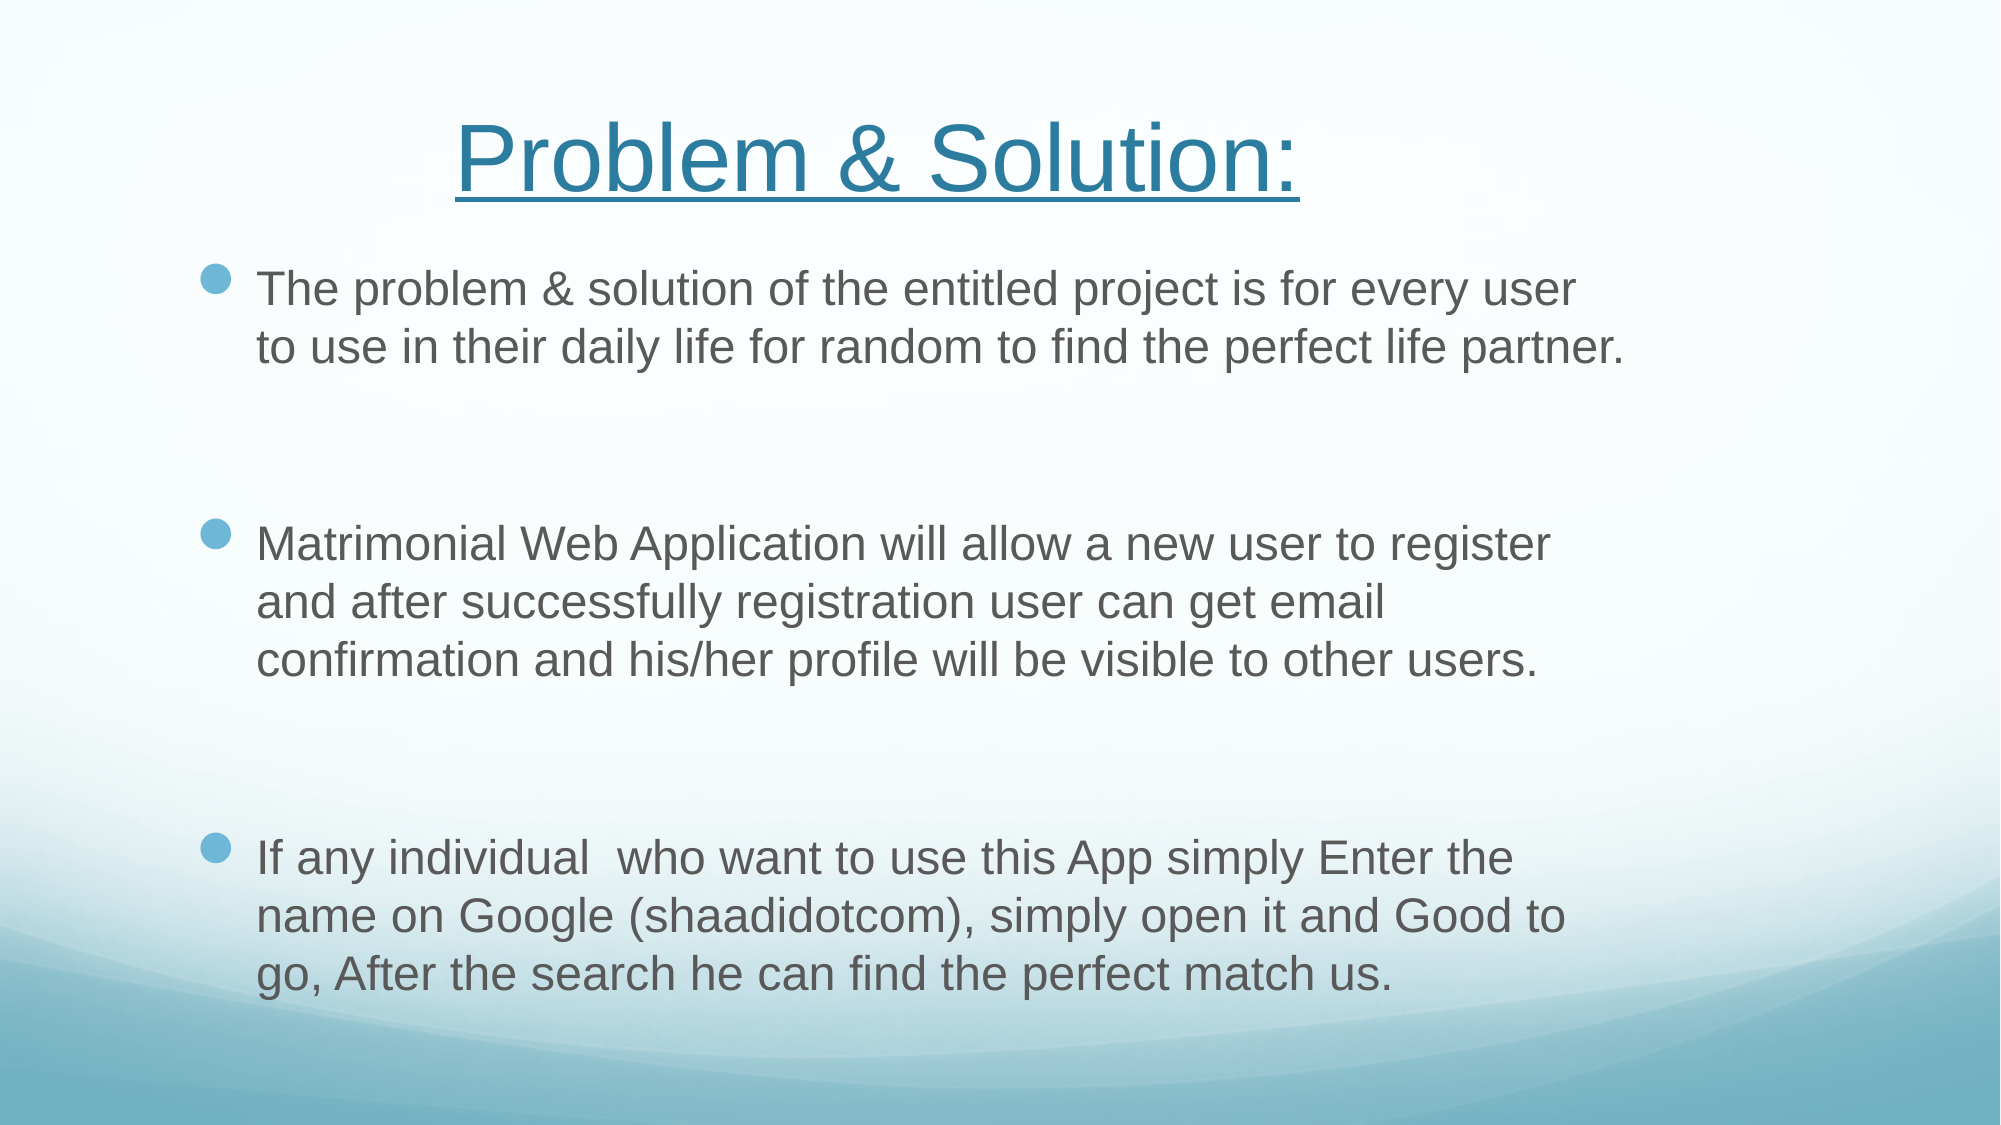

# Problem & Solution:
The problem & solution of the entitled project is for every user  to use in their daily life for random to find the perfect life partner.

Matrimonial Web Application will allow a new user to register and after successfully registration user can get email confirmation and his/her profile will be visible to other users.

If any individual  who want to use this App simply Enter the name on Google (shaadidotcom), simply open it and Good to go, After the search he can find the perfect match us.